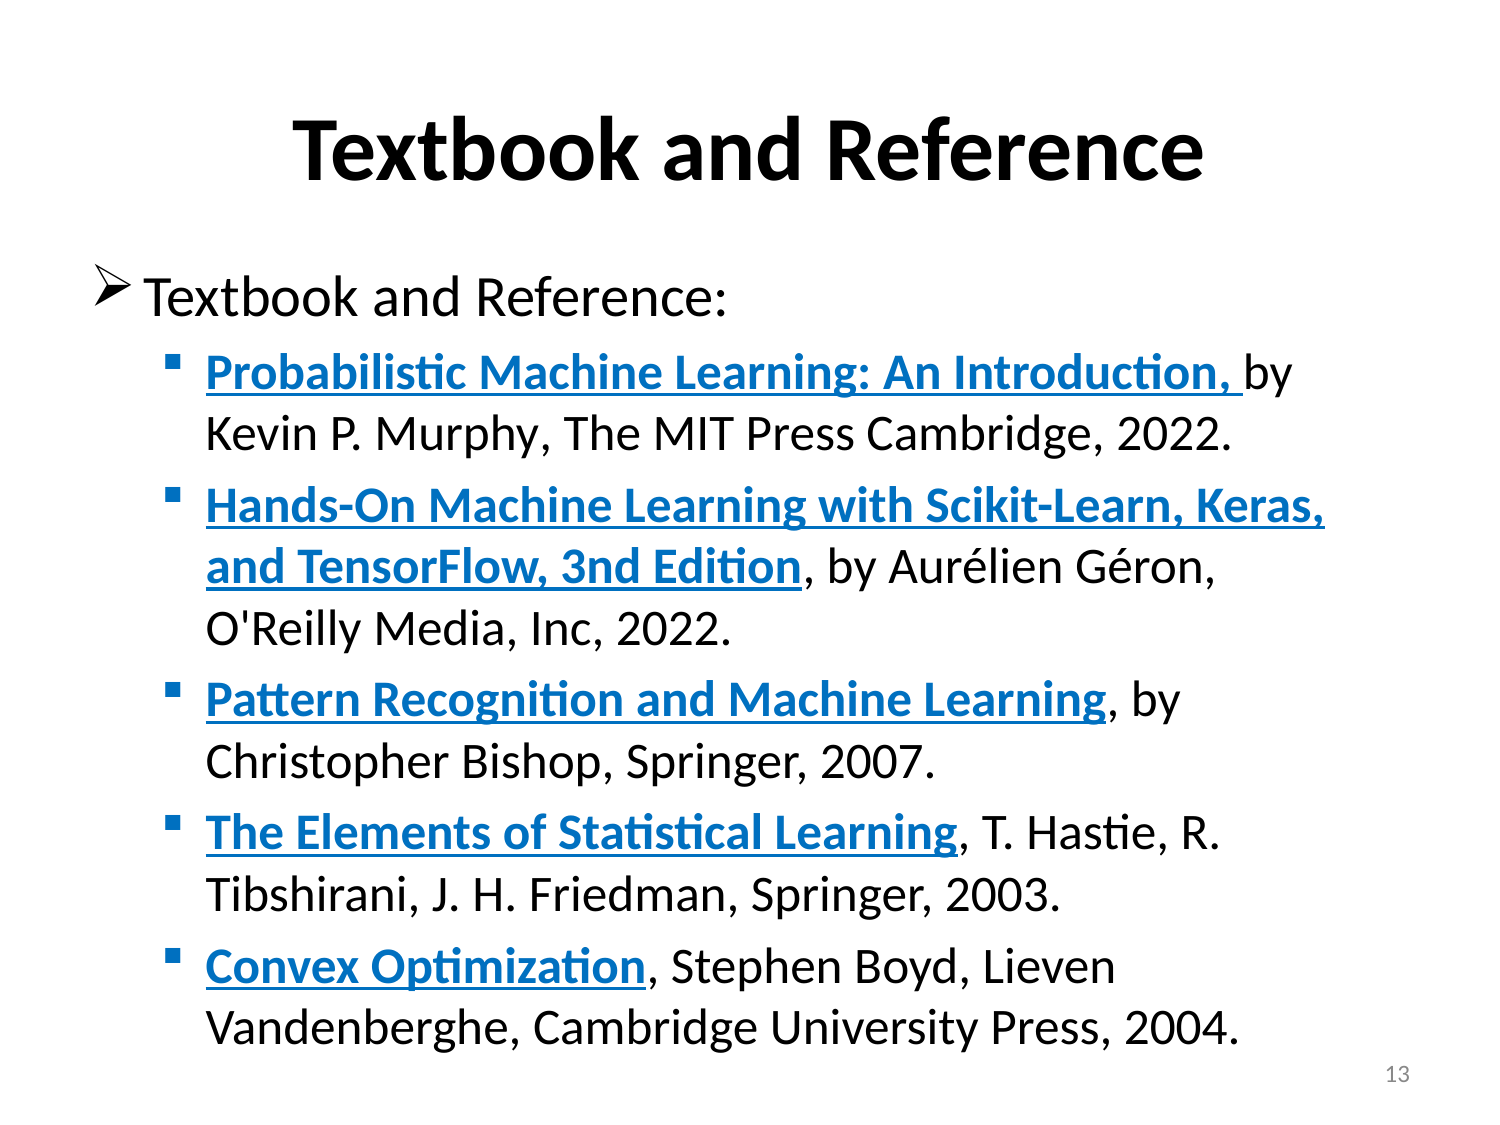

# Textbook and Reference
Textbook and Reference:
Probabilistic Machine Learning: An Introduction, by Kevin P. Murphy, The MIT Press Cambridge, 2022.
Hands-On Machine Learning with Scikit-Learn, Keras, and TensorFlow, 3nd Edition, by Aurélien Géron, O'Reilly Media, Inc, 2022.
Pattern Recognition and Machine Learning, by Christopher Bishop, Springer, 2007.
The Elements of Statistical Learning, T. Hastie, R. Tibshirani, J. H. Friedman, Springer, 2003.
Convex Optimization, Stephen Boyd, Lieven Vandenberghe, Cambridge University Press, 2004.
13